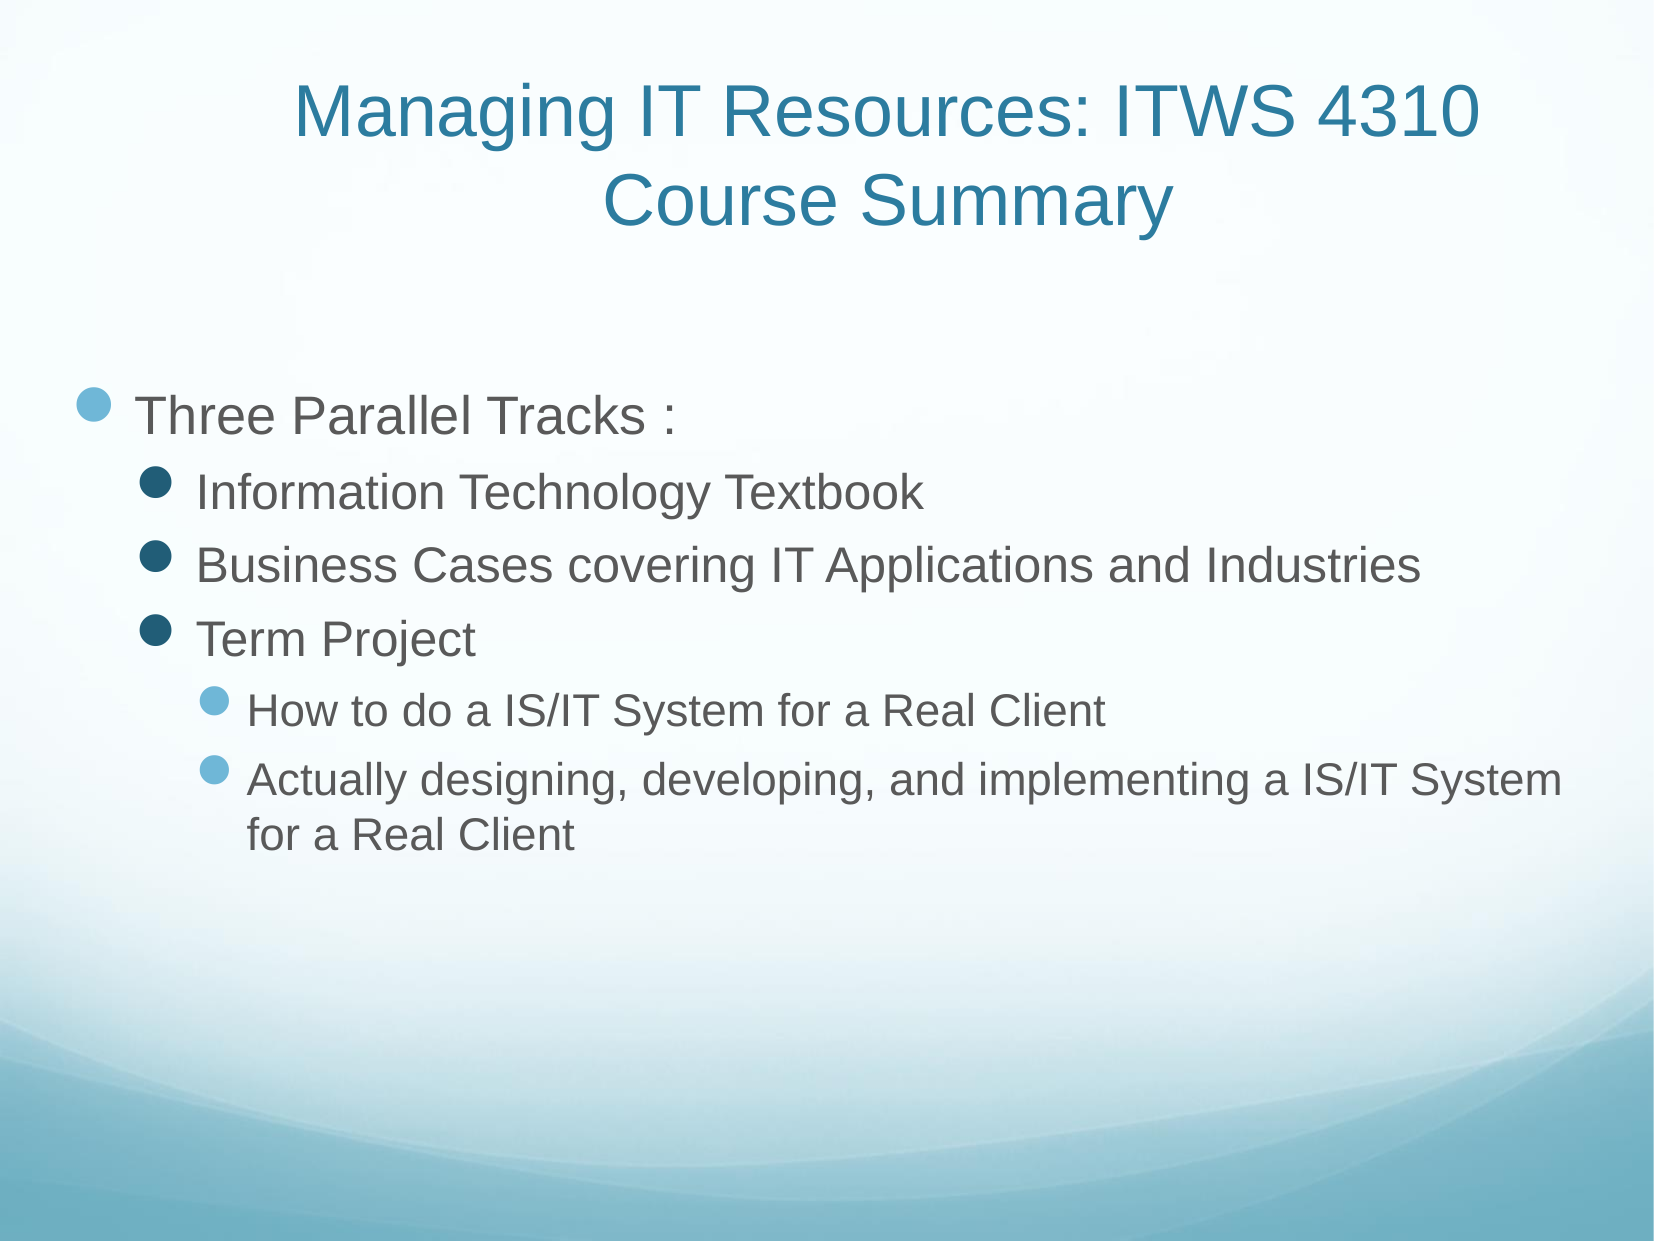

# Managing IT Resources: ITWS 4310 Course Summary
Three Parallel Tracks :
Information Technology Textbook
Business Cases covering IT Applications and Industries
Term Project
How to do a IS/IT System for a Real Client
Actually designing, developing, and implementing a IS/IT System for a Real Client